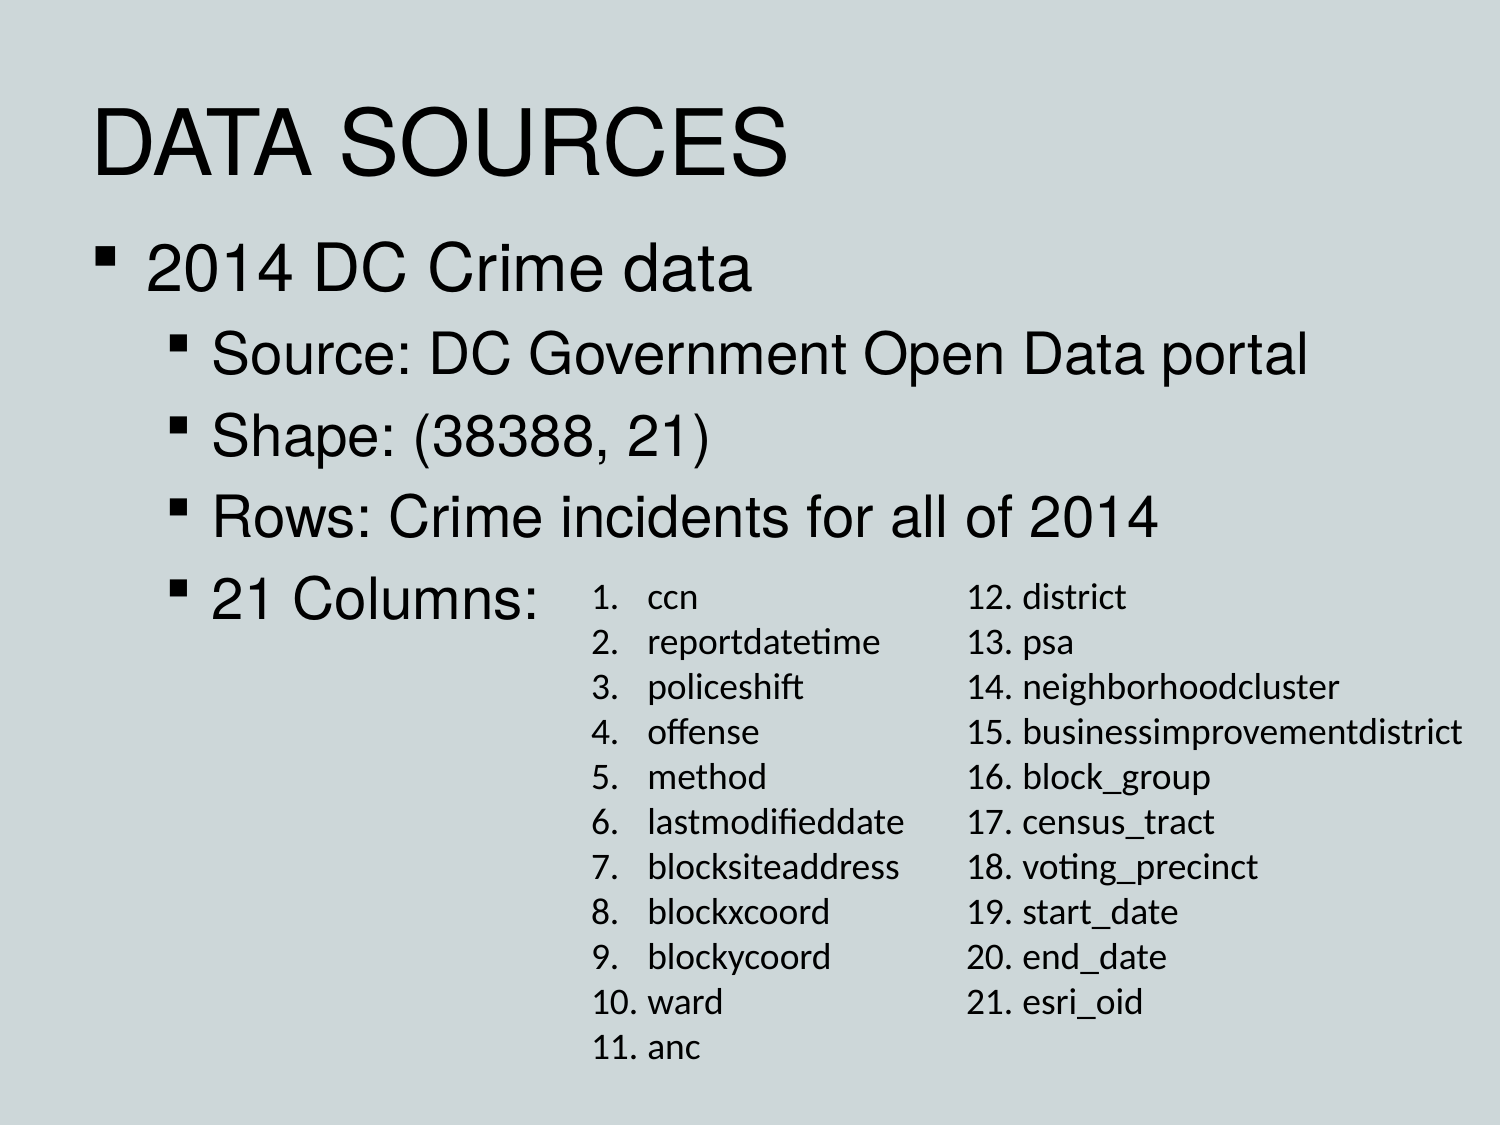

# DATA SOURCES
2014 DC Crime data
Source: DC Government Open Data portal
Shape: (38388, 21)
Rows: Crime incidents for all of 2014
21 Columns:
ccn
reportdatetime
policeshift
offense
method
lastmodifieddate
blocksiteaddress
blockxcoord
blockycoord
ward
anc

district
psa
neighborhoodcluster
businessimprovementdistrict
block_group
census_tract
voting_precinct
start_date
end_date
esri_oid